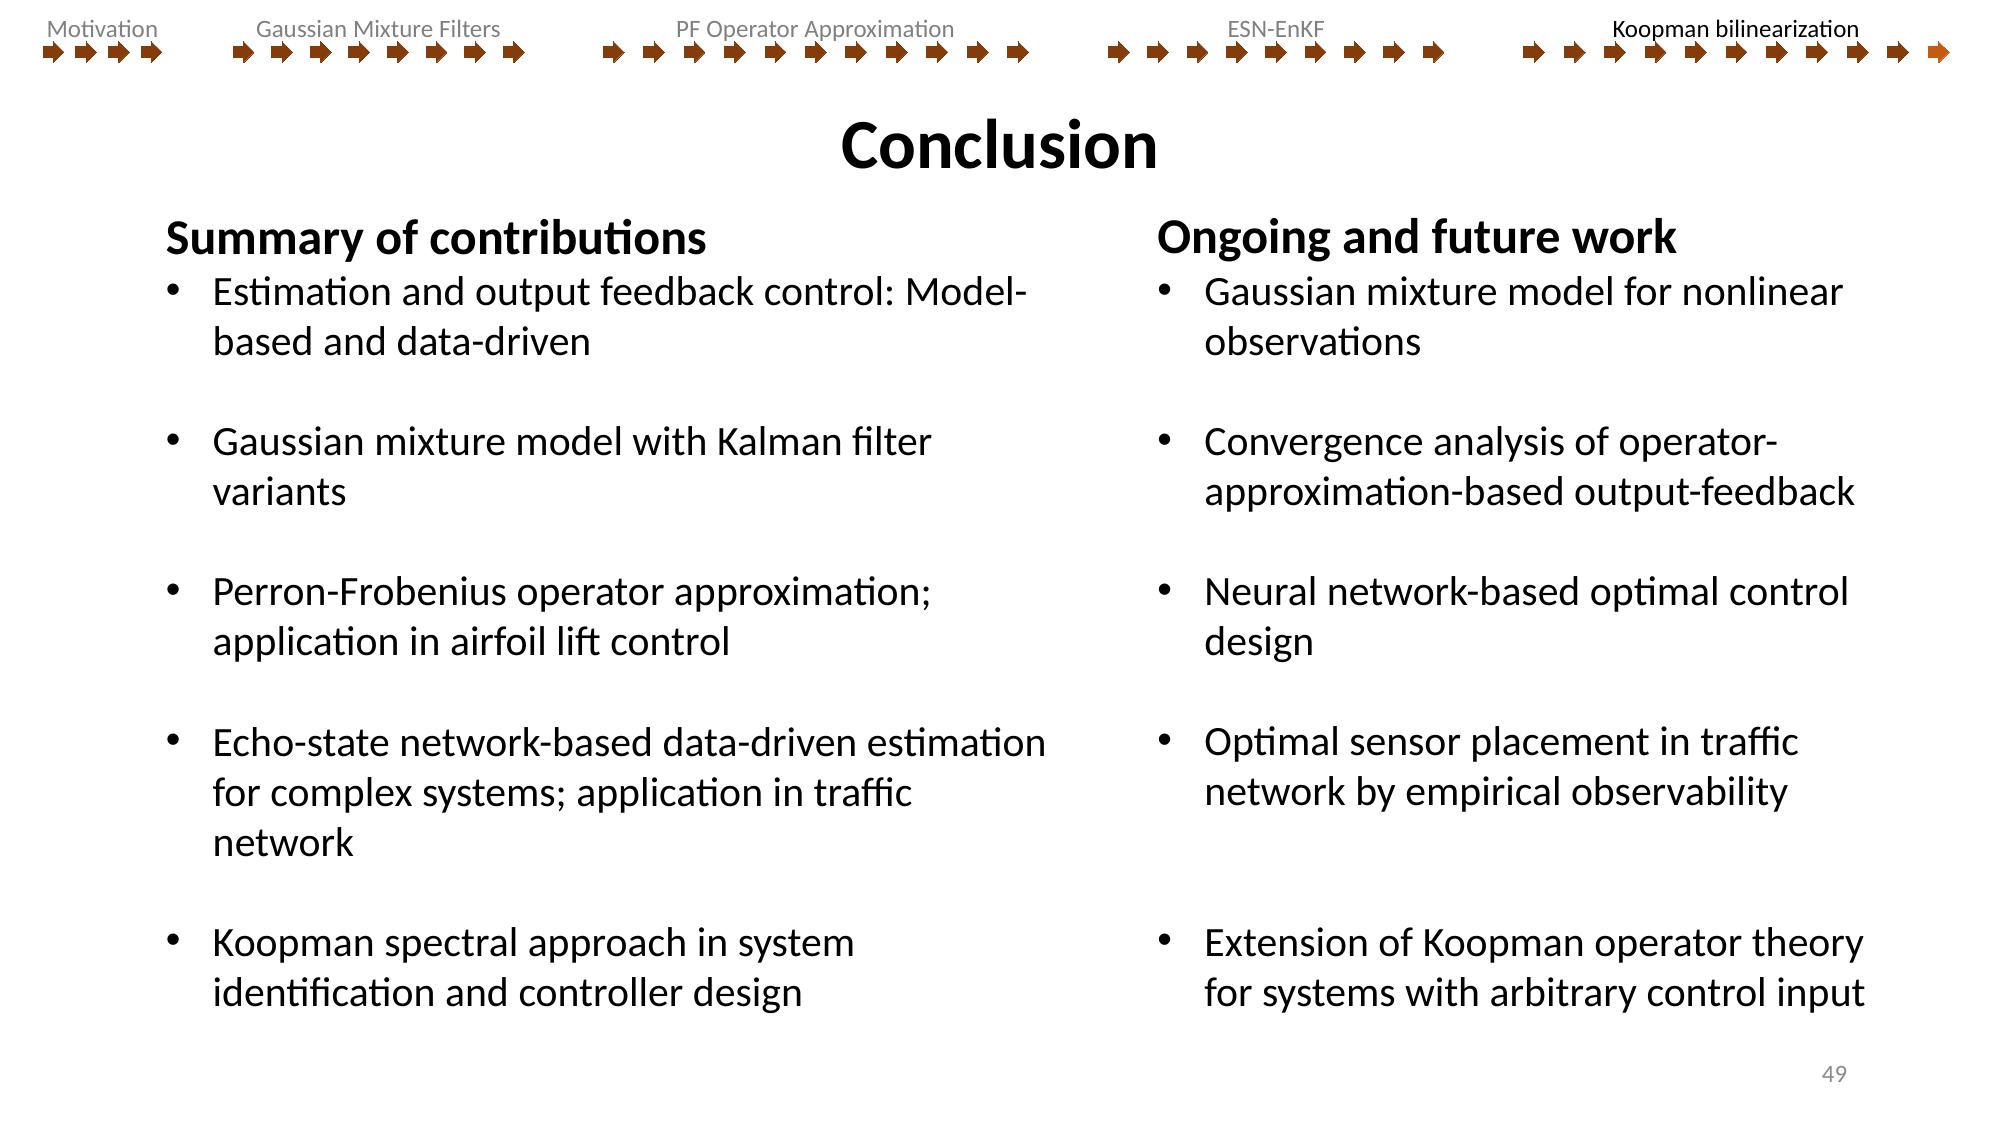

Motivation
Gaussian Mixture Filters
PF Operator Approximation
ESN-EnKF
Koopman bilinearization

# Conclusion
Summary of contributions
Estimation and output feedback control: Model-based and data-driven

Gaussian mixture model with Kalman filter variants

Perron-Frobenius operator approximation; application in airfoil lift control

Echo-state network-based data-driven estimation for complex systems; application in traffic network

Koopman spectral approach in system identification and controller design

Ongoing and future work
Gaussian mixture model for nonlinear observations

Convergence analysis of operator-approximation-based output-feedback

Neural network-based optimal control design

Optimal sensor placement in traffic network by empirical observability

Extension of Koopman operator theory for systems with arbitrary control input

49